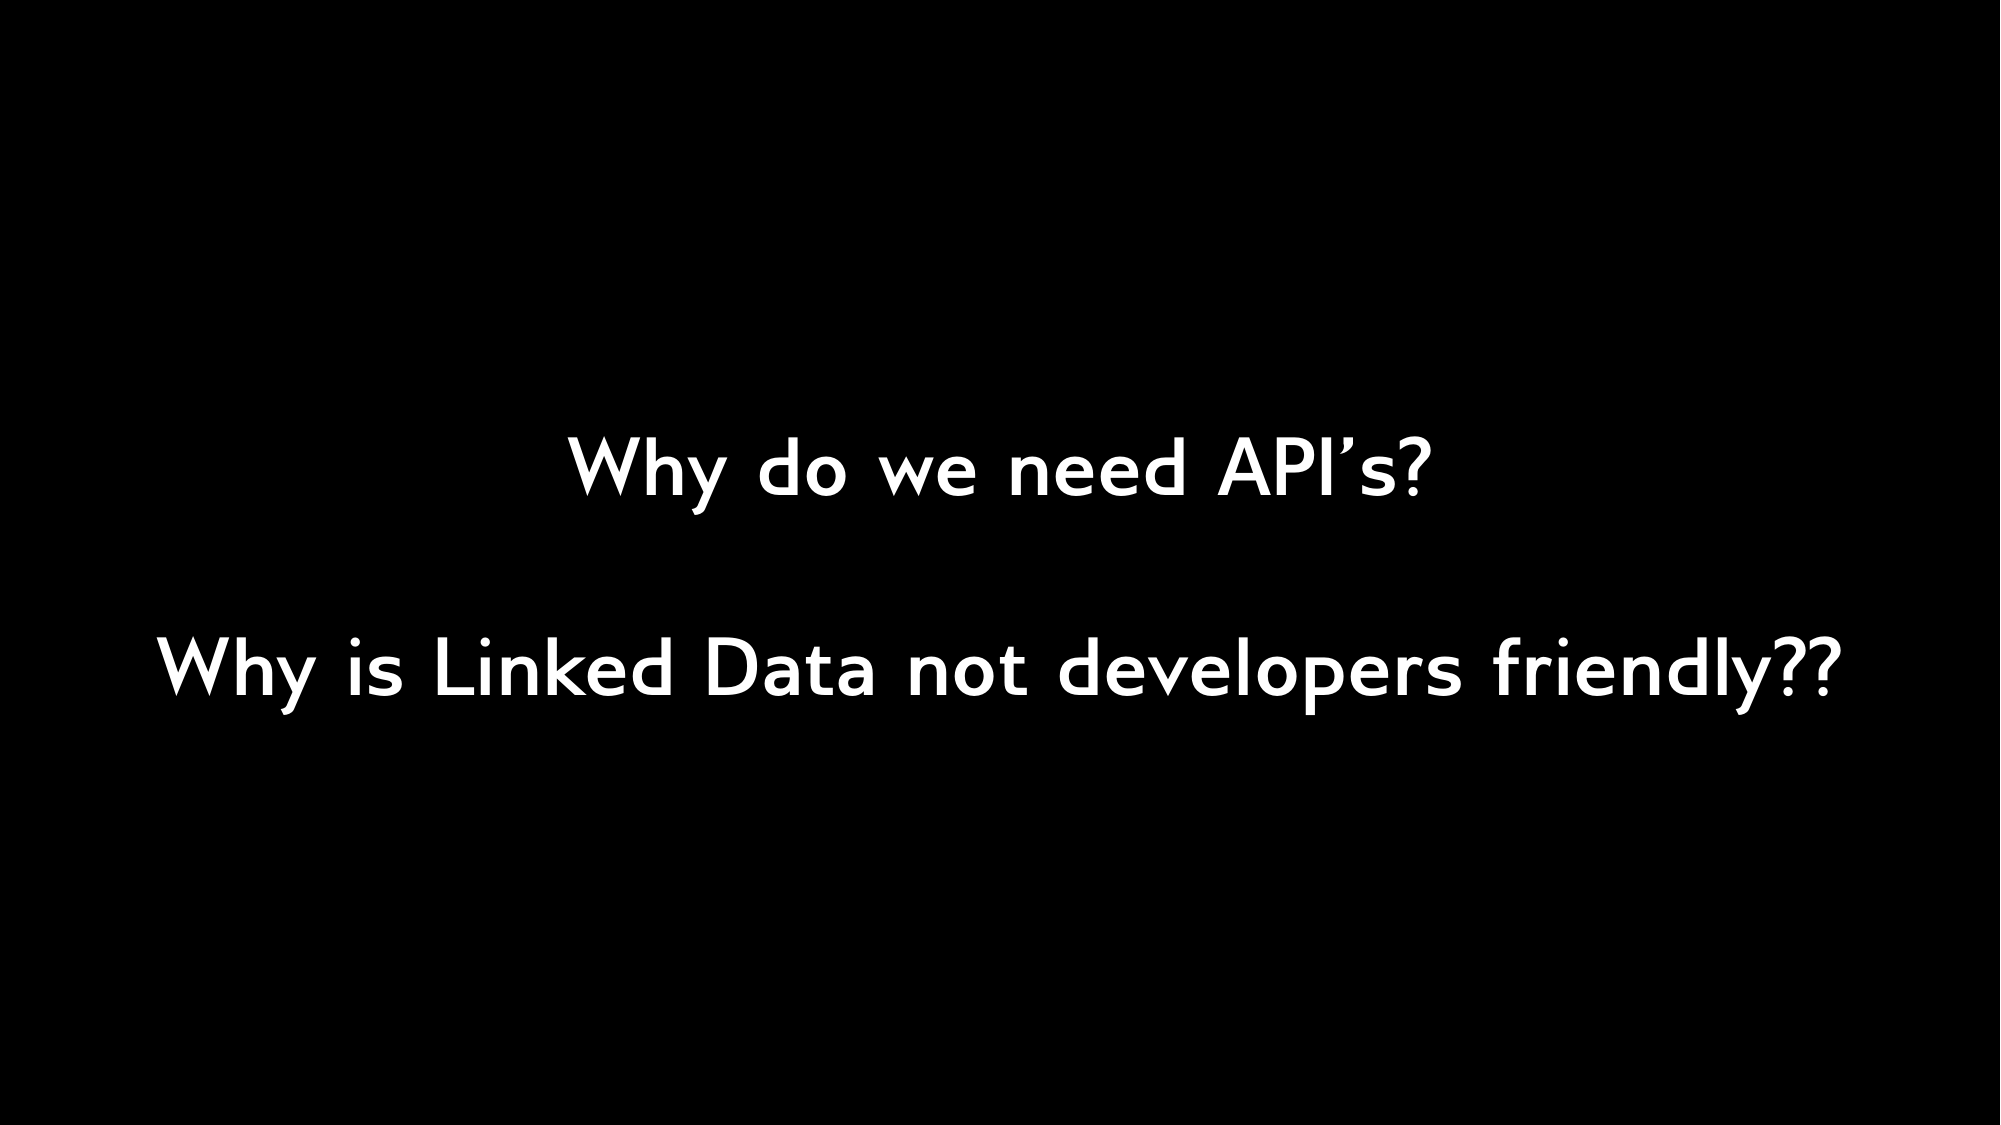

Why do we need API’s?

Why is Linked Data not developers friendly??